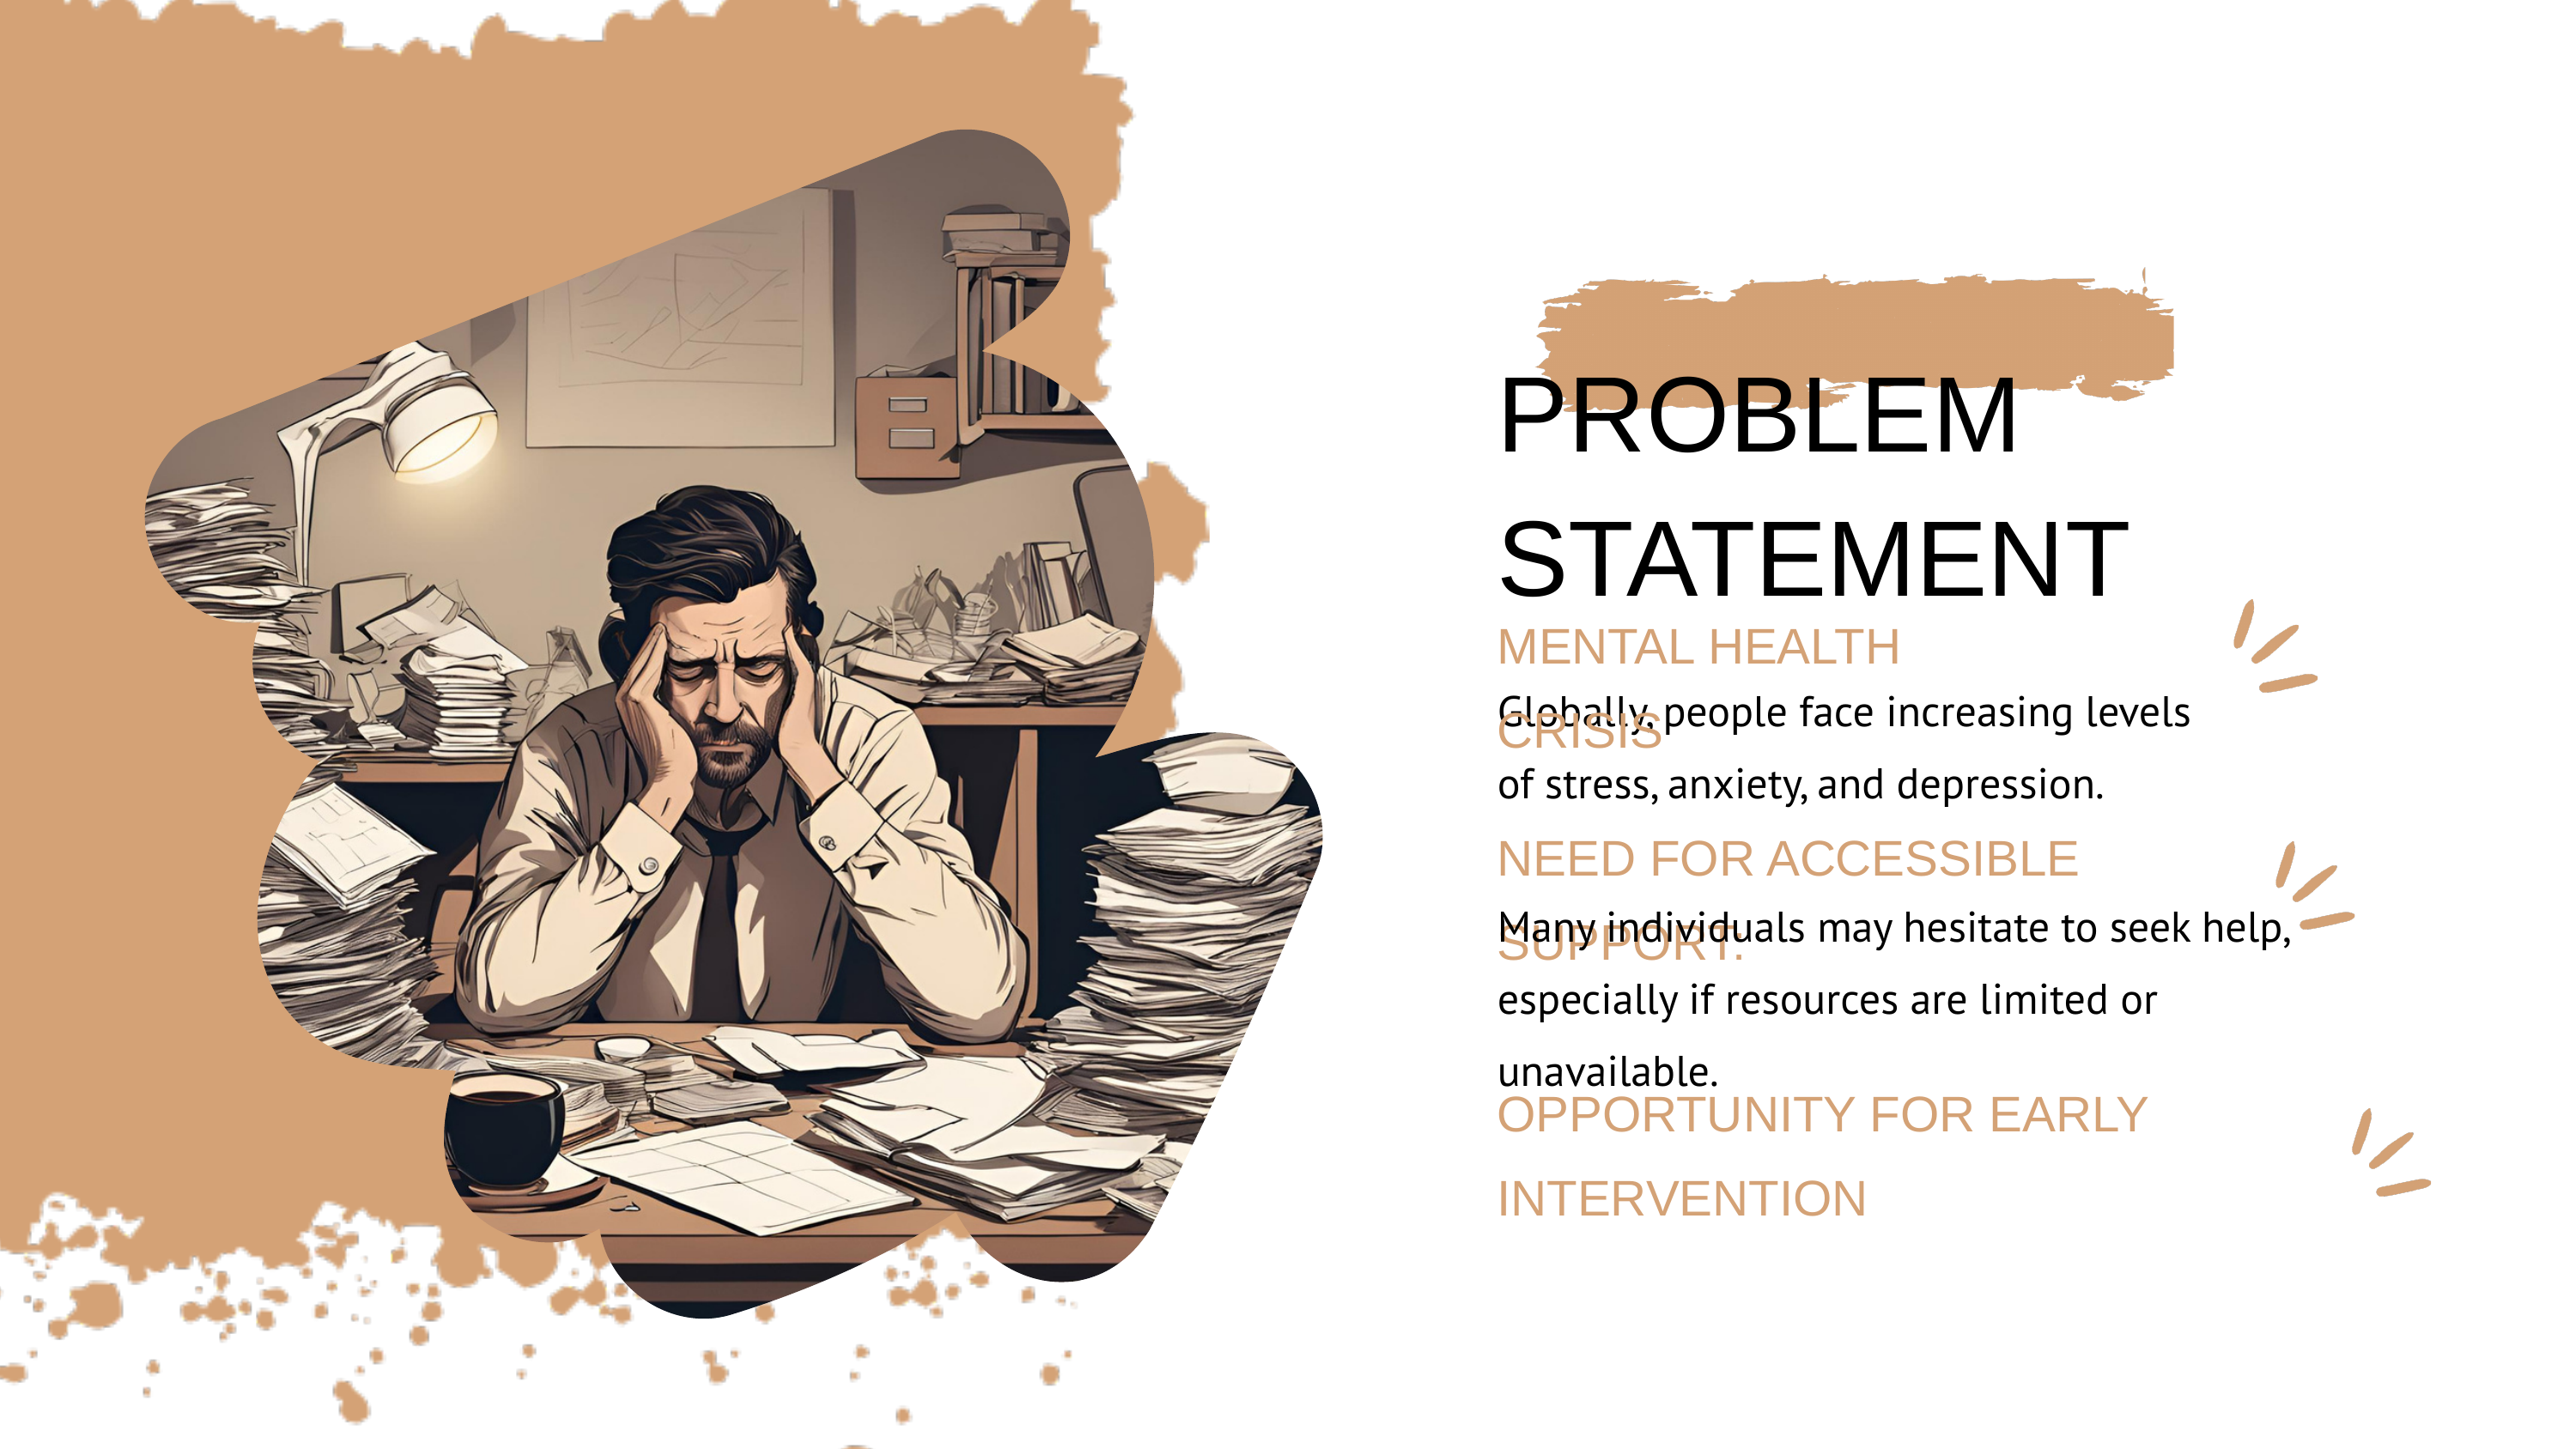

PROBLEM STATEMENT
MENTAL HEALTH CRISIS

Globally, people face increasing levels of stress, anxiety, and depression.
NEED FOR ACCESSIBLE SUPPORT:

Many individuals may hesitate to seek help, especially if resources are limited or unavailable.
OPPORTUNITY FOR EARLY INTERVENTION